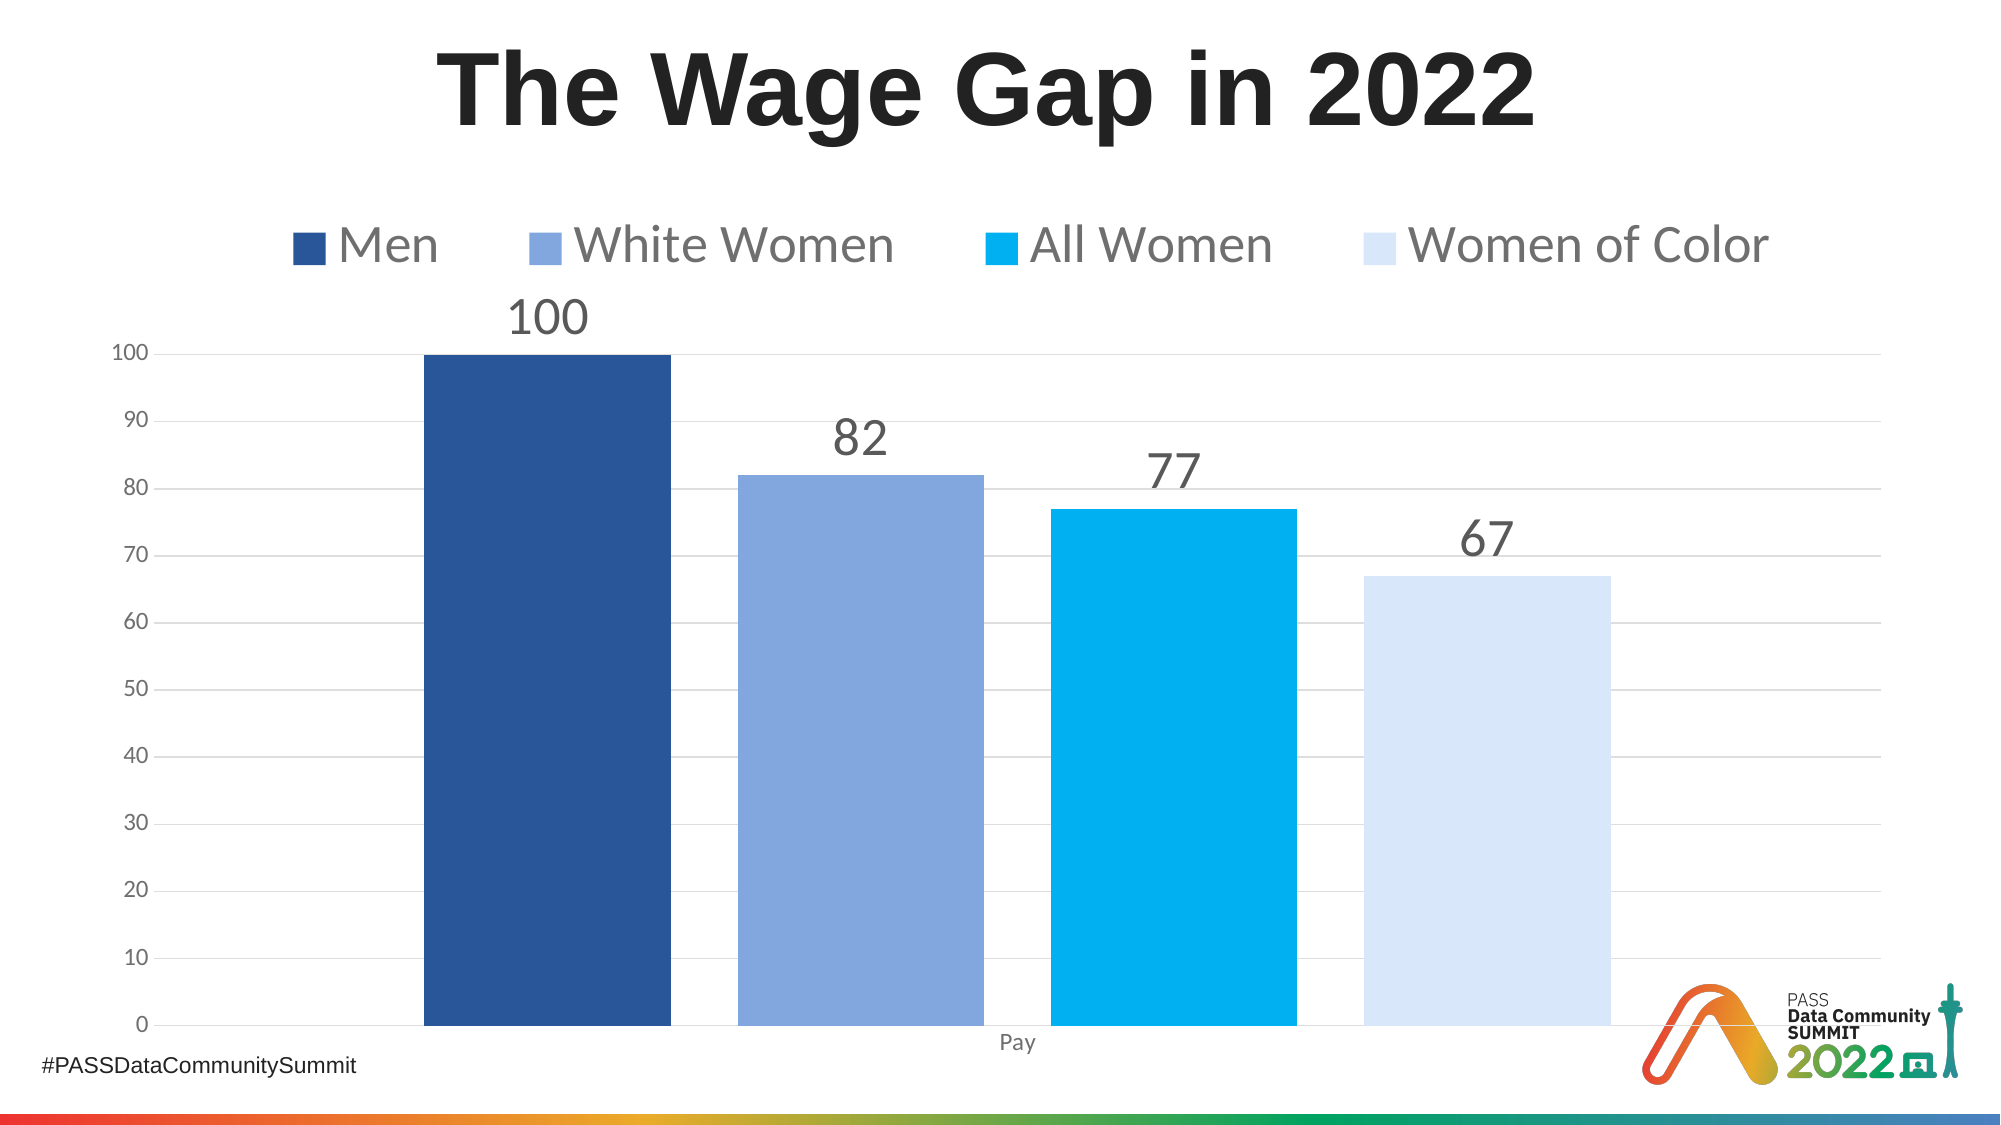

The Wage Gap in 2022

### Chart

| Category | Men | White Women | All Women | Women of Color |
|---|---|---|---|---|
| Pay | 100.0 | 82.0 | 77.0 | 67.0 |